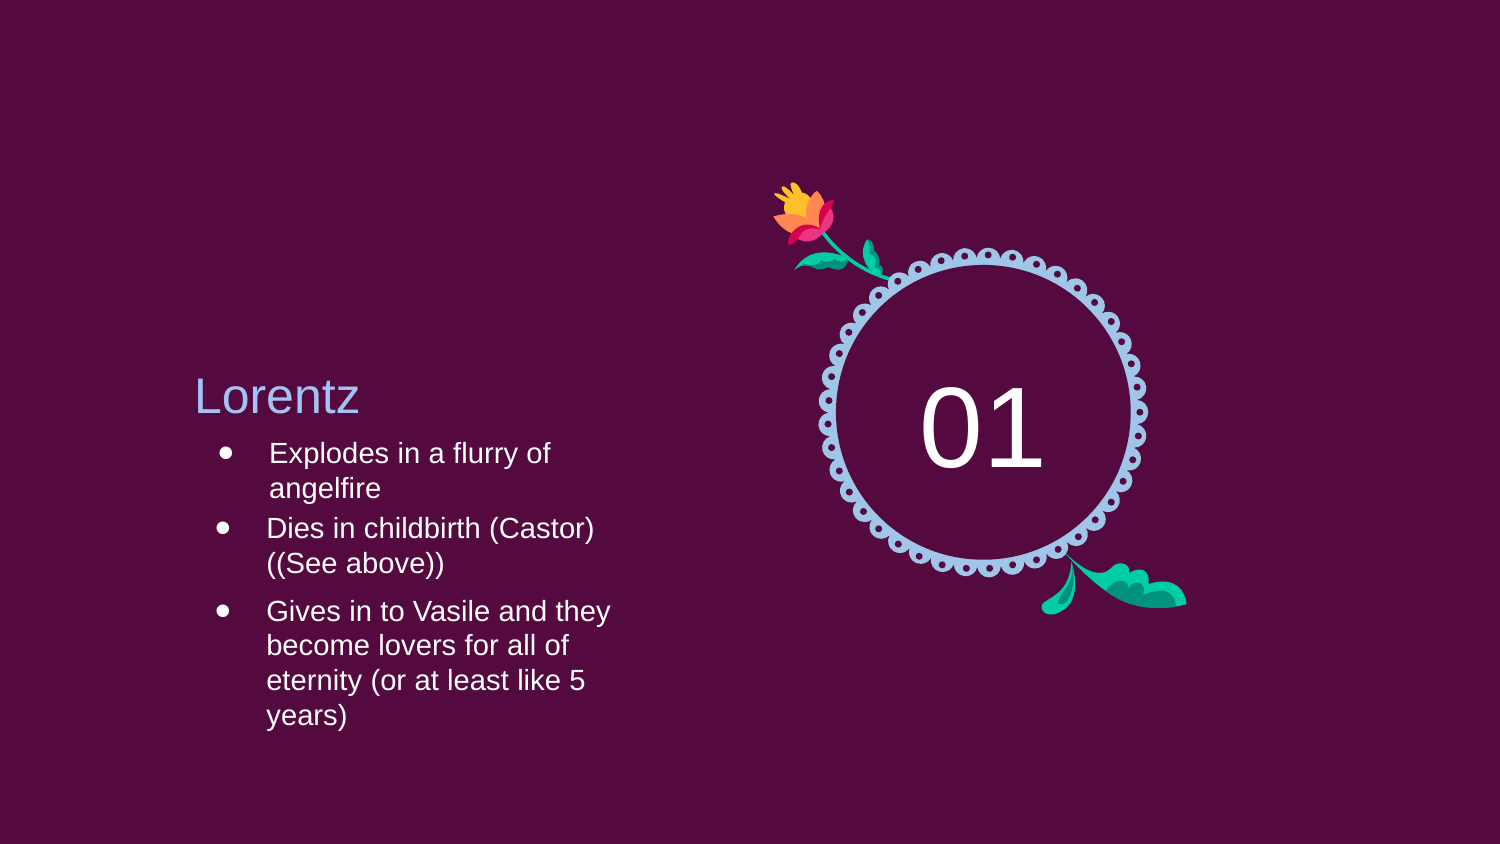

# Lorentz
01
Explodes in a flurry of angelfire
Dies in childbirth (Castor) ((See above))

Gives in to Vasile and they become lovers for all of eternity (or at least like 5 years)